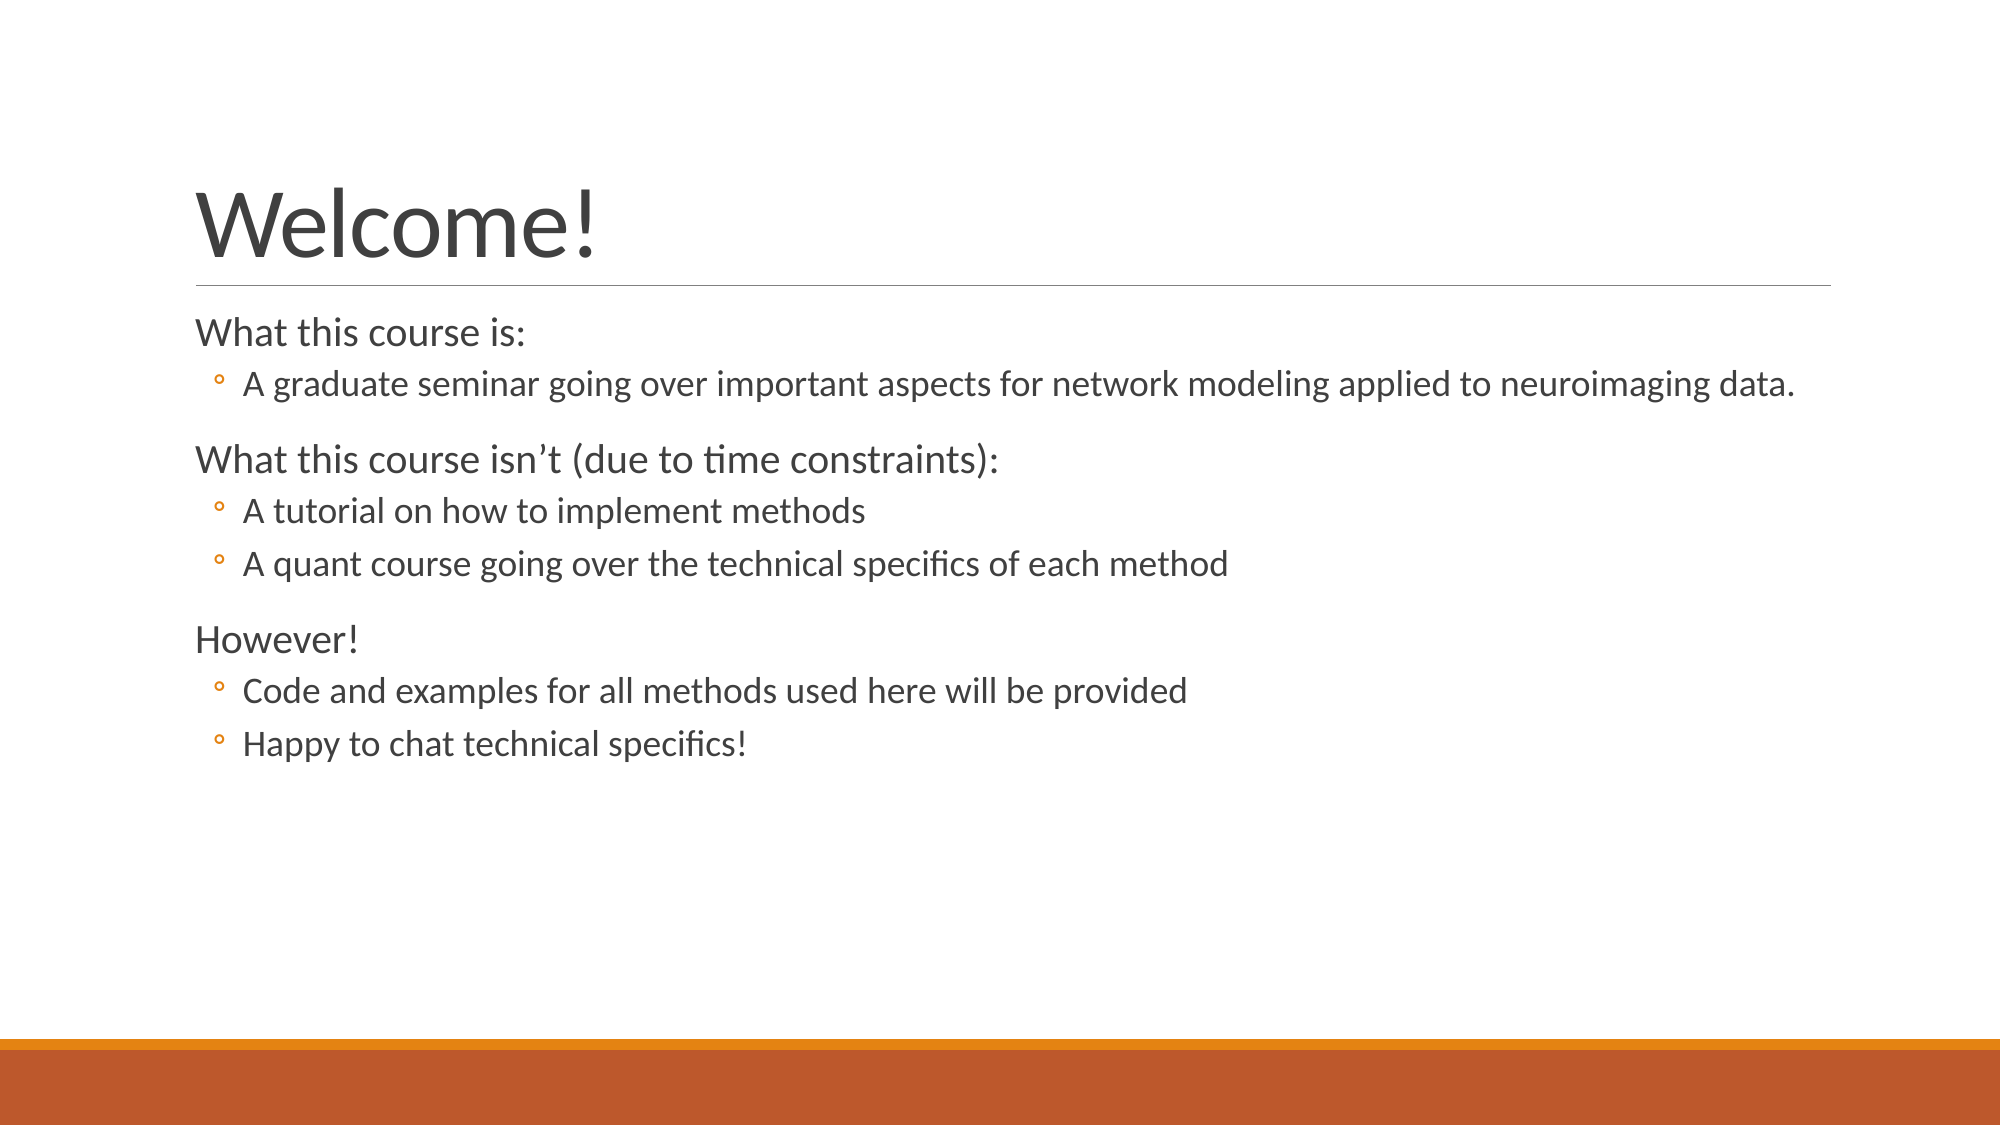

# Welcome!
What this course is:
A graduate seminar going over important aspects for network modeling applied to neuroimaging data.
What this course isn’t (due to time constraints):
A tutorial on how to implement methods
A quant course going over the technical specifics of each method
However!
Code and examples for all methods used here will be provided
Happy to chat technical specifics!